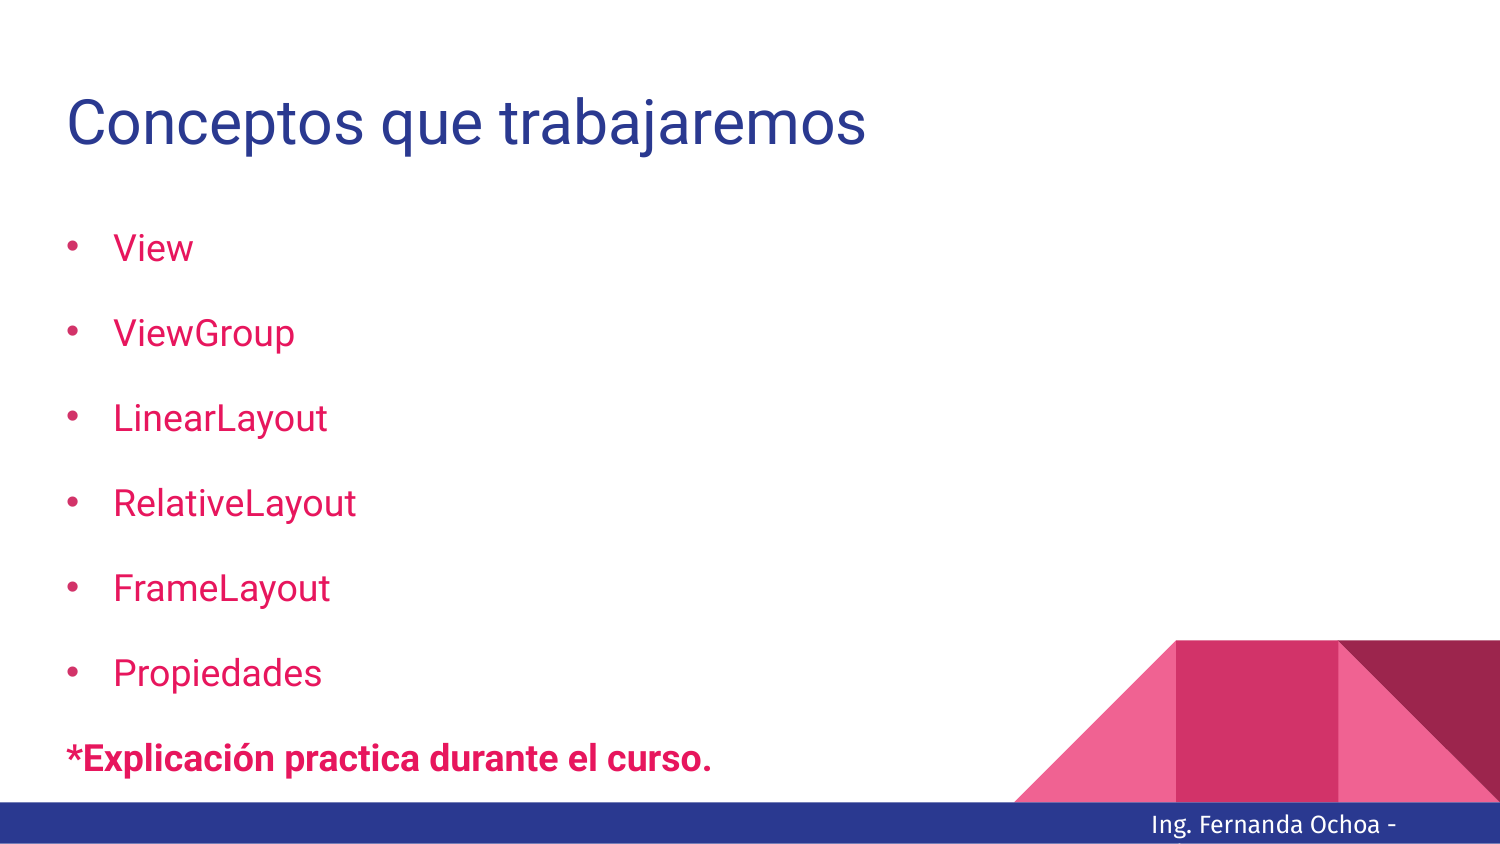

# Conceptos que trabajaremos
View
ViewGroup
LinearLayout
RelativeLayout
FrameLayout
Propiedades
*Explicación practica durante el curso.
Ing. Fernanda Ochoa - @imonsh